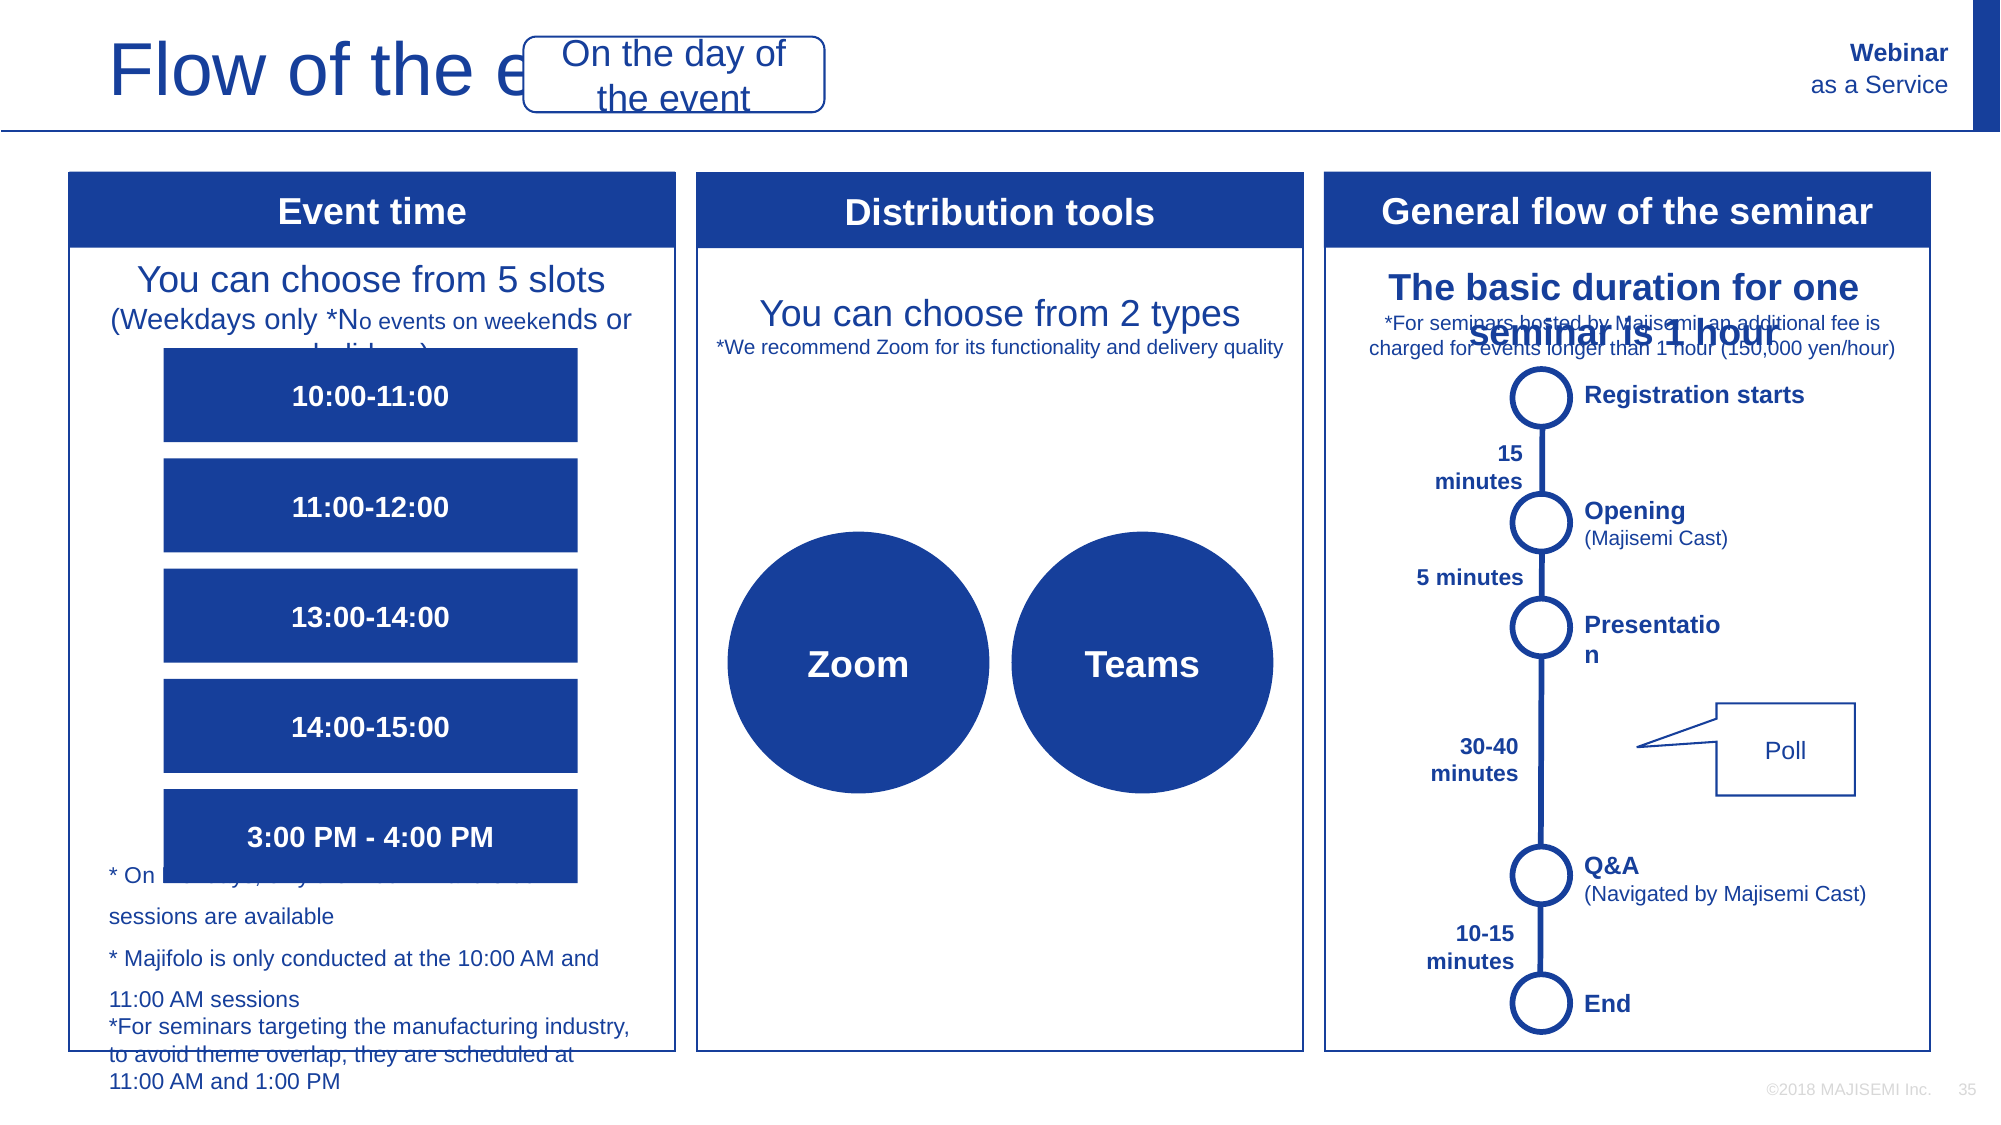

Flow of the event
Webinar
as a Service
On the day of the event
General flow of the seminar
Event time
Distribution tools

You can choose from 5 slots
(Weekdays only *No events on weekends or holidays)
The basic duration for one seminar is 1 hour
You can choose from 2 types
*We recommend Zoom for its functionality and delivery quality
*For seminars hosted by Majisemi, an additional fee is charged for events longer than 1 hour (150,000 yen/hour)
10:00-11:00

Registration starts
15 minutes
Opening
(Majisemi Cast)

5 minutes

Presentation
Poll
Q&A
(Navigated by Majisemi Cast)

End
11:00-12:00
Teams
Zoom
13:00-14:00
14:00-15:00
30-40 minutes
3:00 PM - 4:00 PM
* On Mondays, only the 2:00 PM and 3:00 PM sessions are available
* Majifolo is only conducted at the 10:00 AM and 11:00 AM sessions
*For seminars targeting the manufacturing industry, to avoid theme overlap, they are scheduled at 11:00 AM and 1:00 PM
10-15 minutes
©2018 MAJISEMI Inc.
35